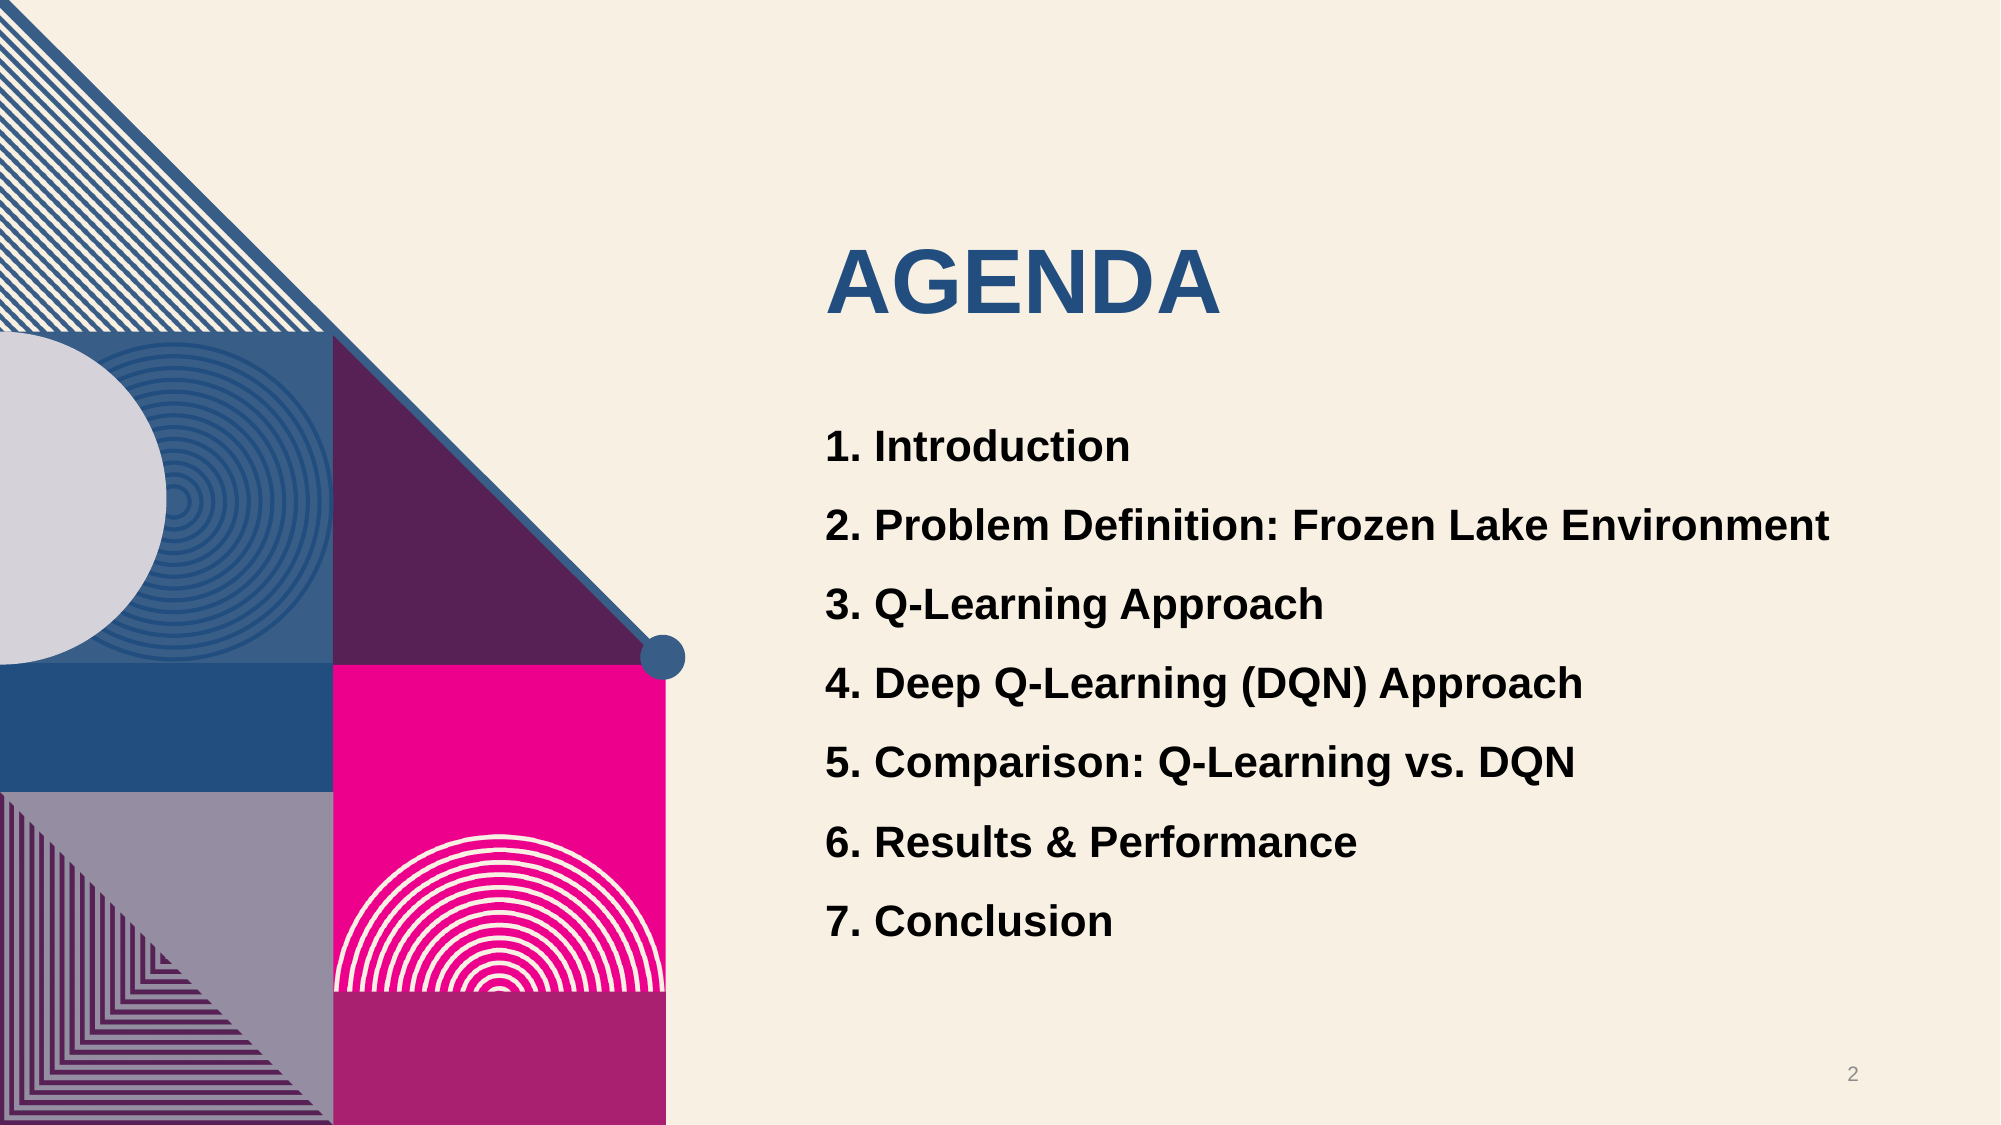

# Agenda
1. Introduction
2. Problem Definition: Frozen Lake Environment
3. Q-Learning Approach
4. Deep Q-Learning (DQN) Approach
5. Comparison: Q-Learning vs. DQN
6. Results & Performance
7. Conclusion
2